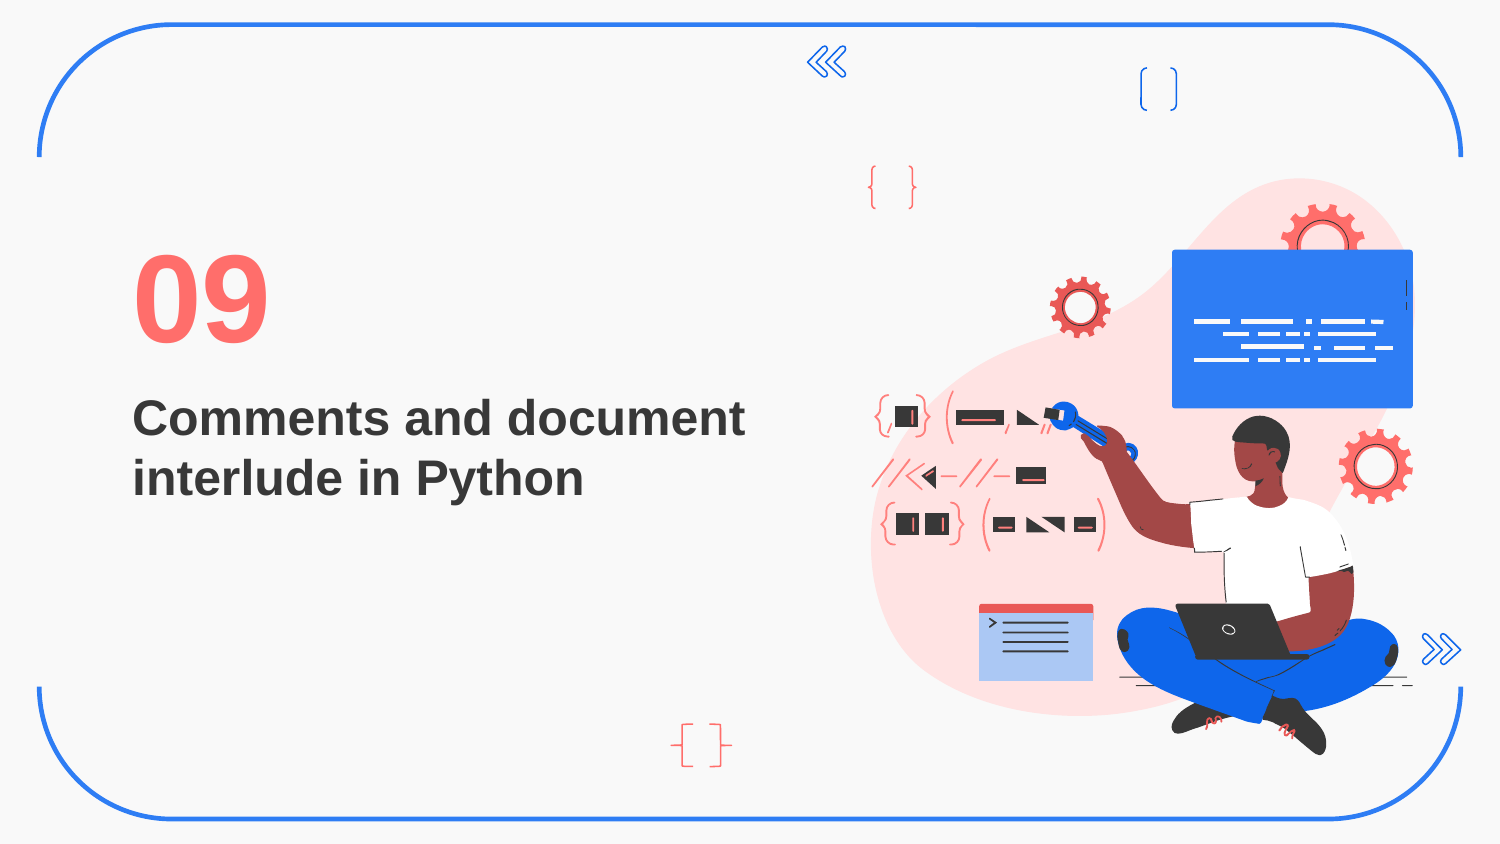

09
# Comments and document interlude in Python